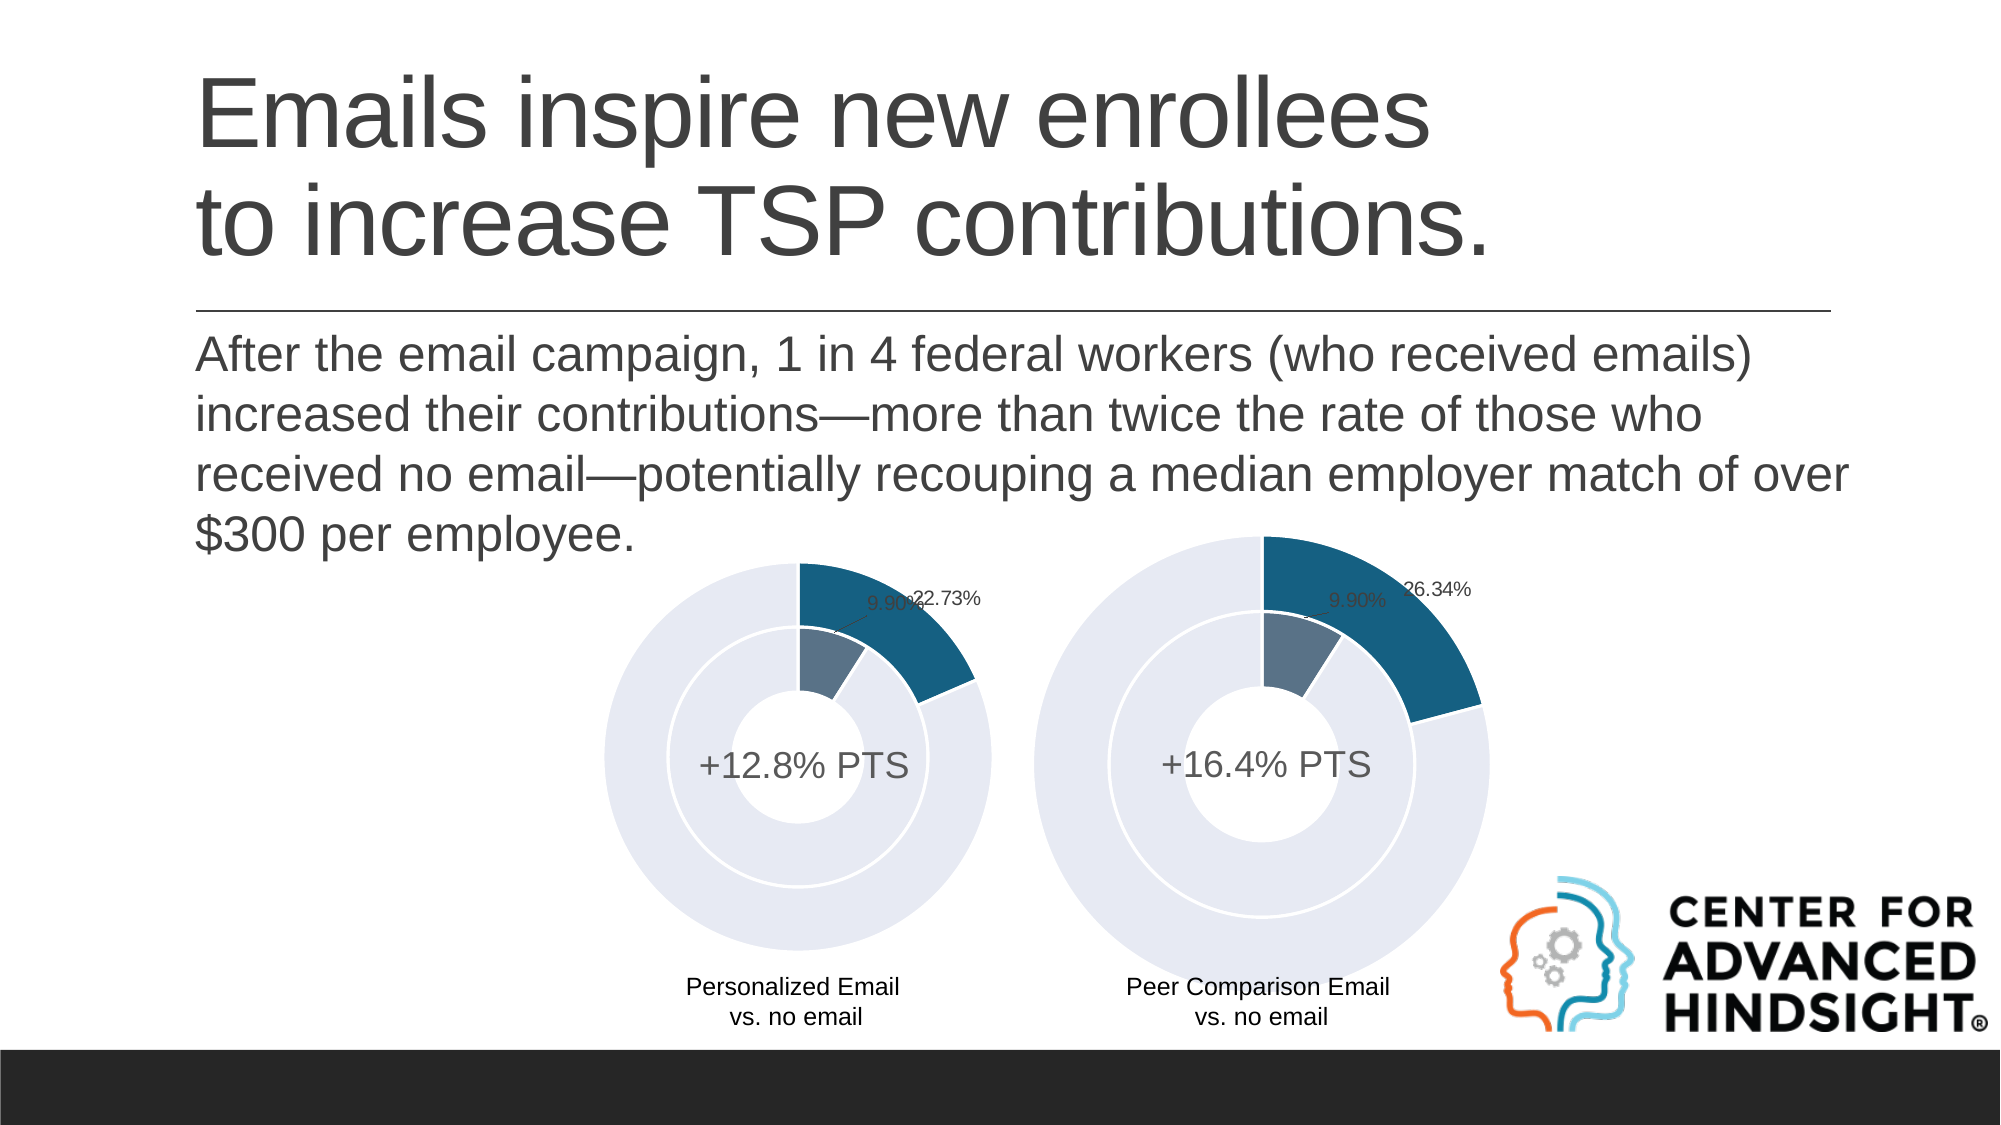

# Emails inspire new enrollees to increase TSP contributions.
After the email campaign, 1 in 4 federal workers (who received emails) increased their contributions—more than twice the rate of those who received no email—potentially recouping a median employer match of over $300 per employee.

### Chart: +16.4% PTS

| Category |  |  |
|---|---|---|
Peer Comparison Email
vs. no email

### Chart: +12.8% PTS

| Category |  |  |
|---|---|---|
Personalized Email
vs. no email